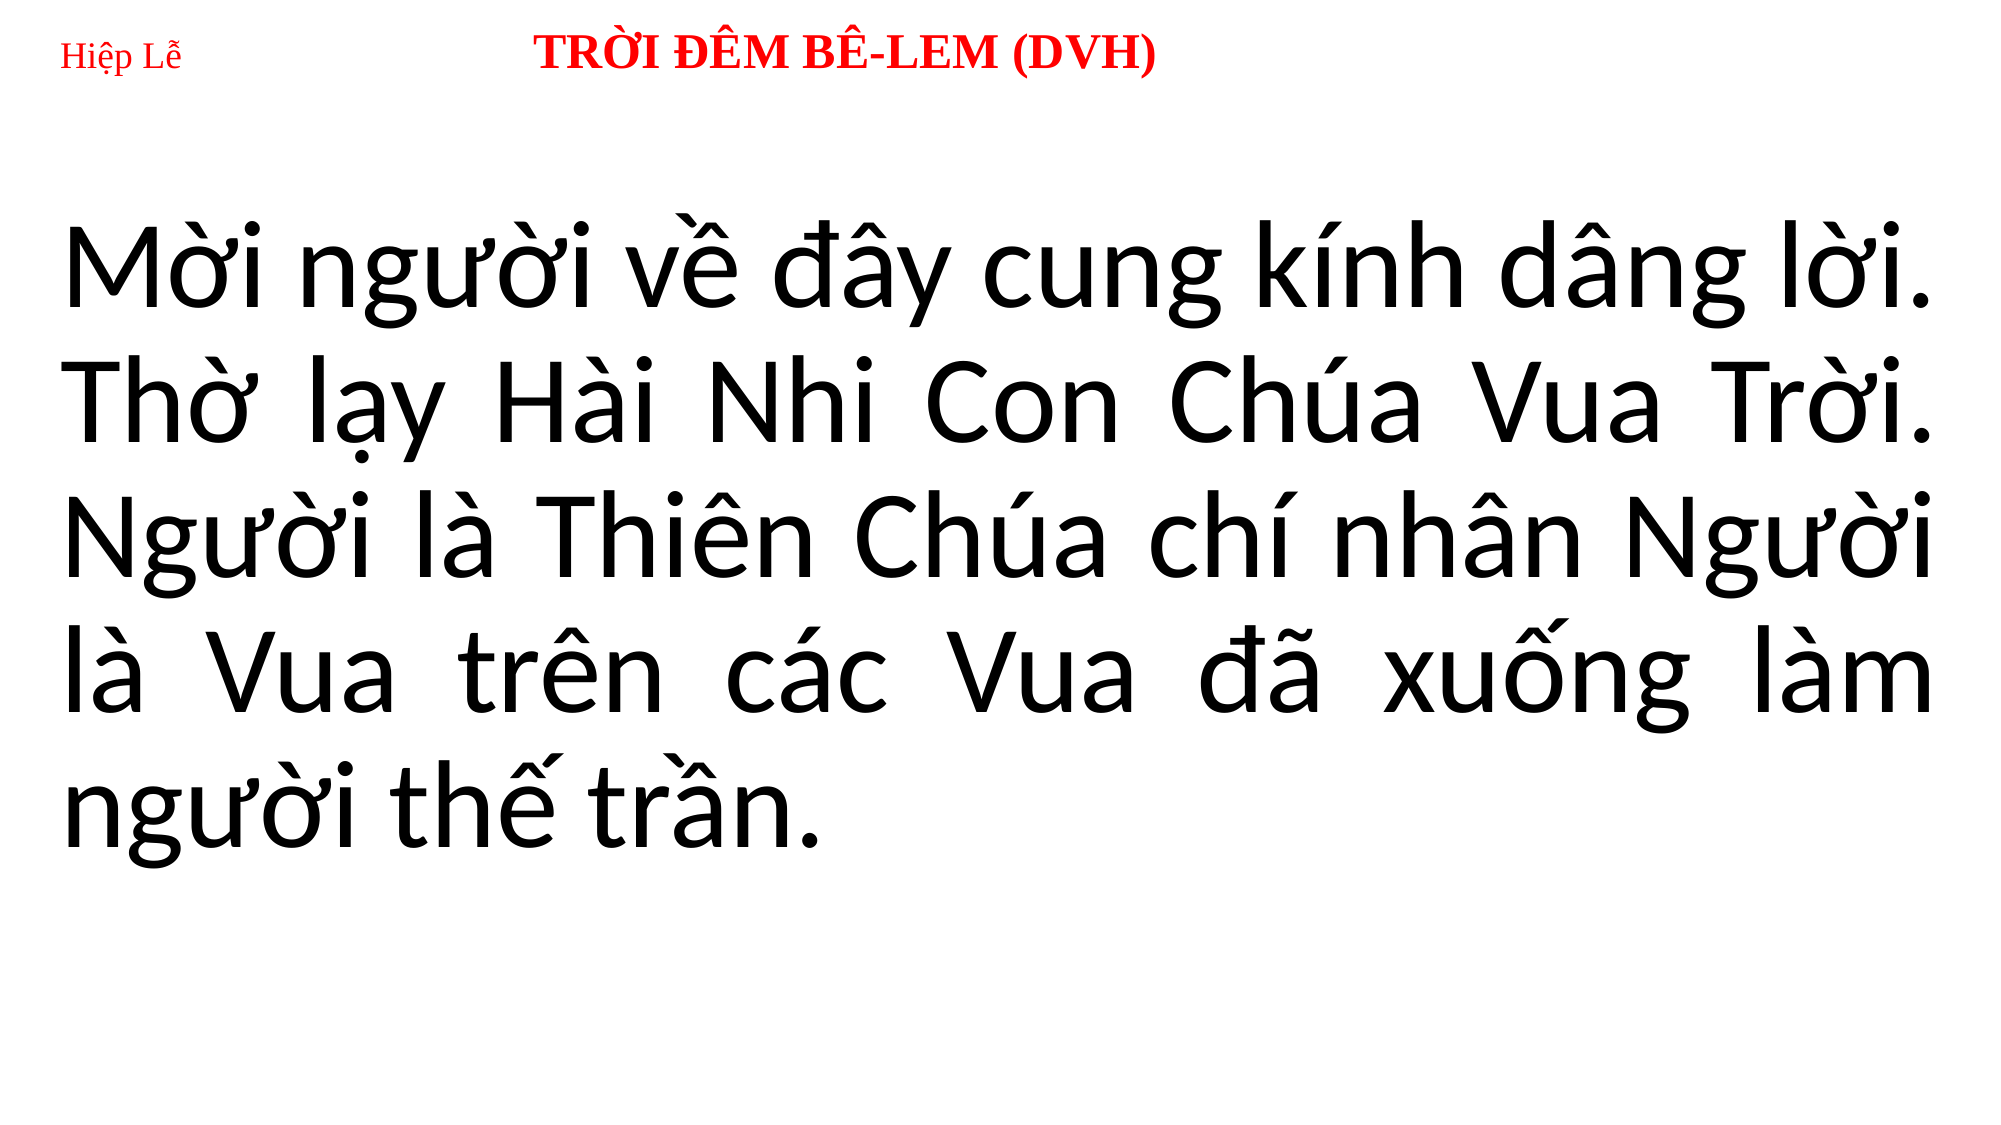

# Hiệp Lễ                                     TRỜI ĐÊM BÊ-LEM (DVH)
Mời người về đây cung kính dâng lời. Thờ lạy Hài Nhi Con Chúa Vua Trời. Người là Thiên Chúa chí nhân Người là Vua trên các Vua đã xuống làm người thế trần.